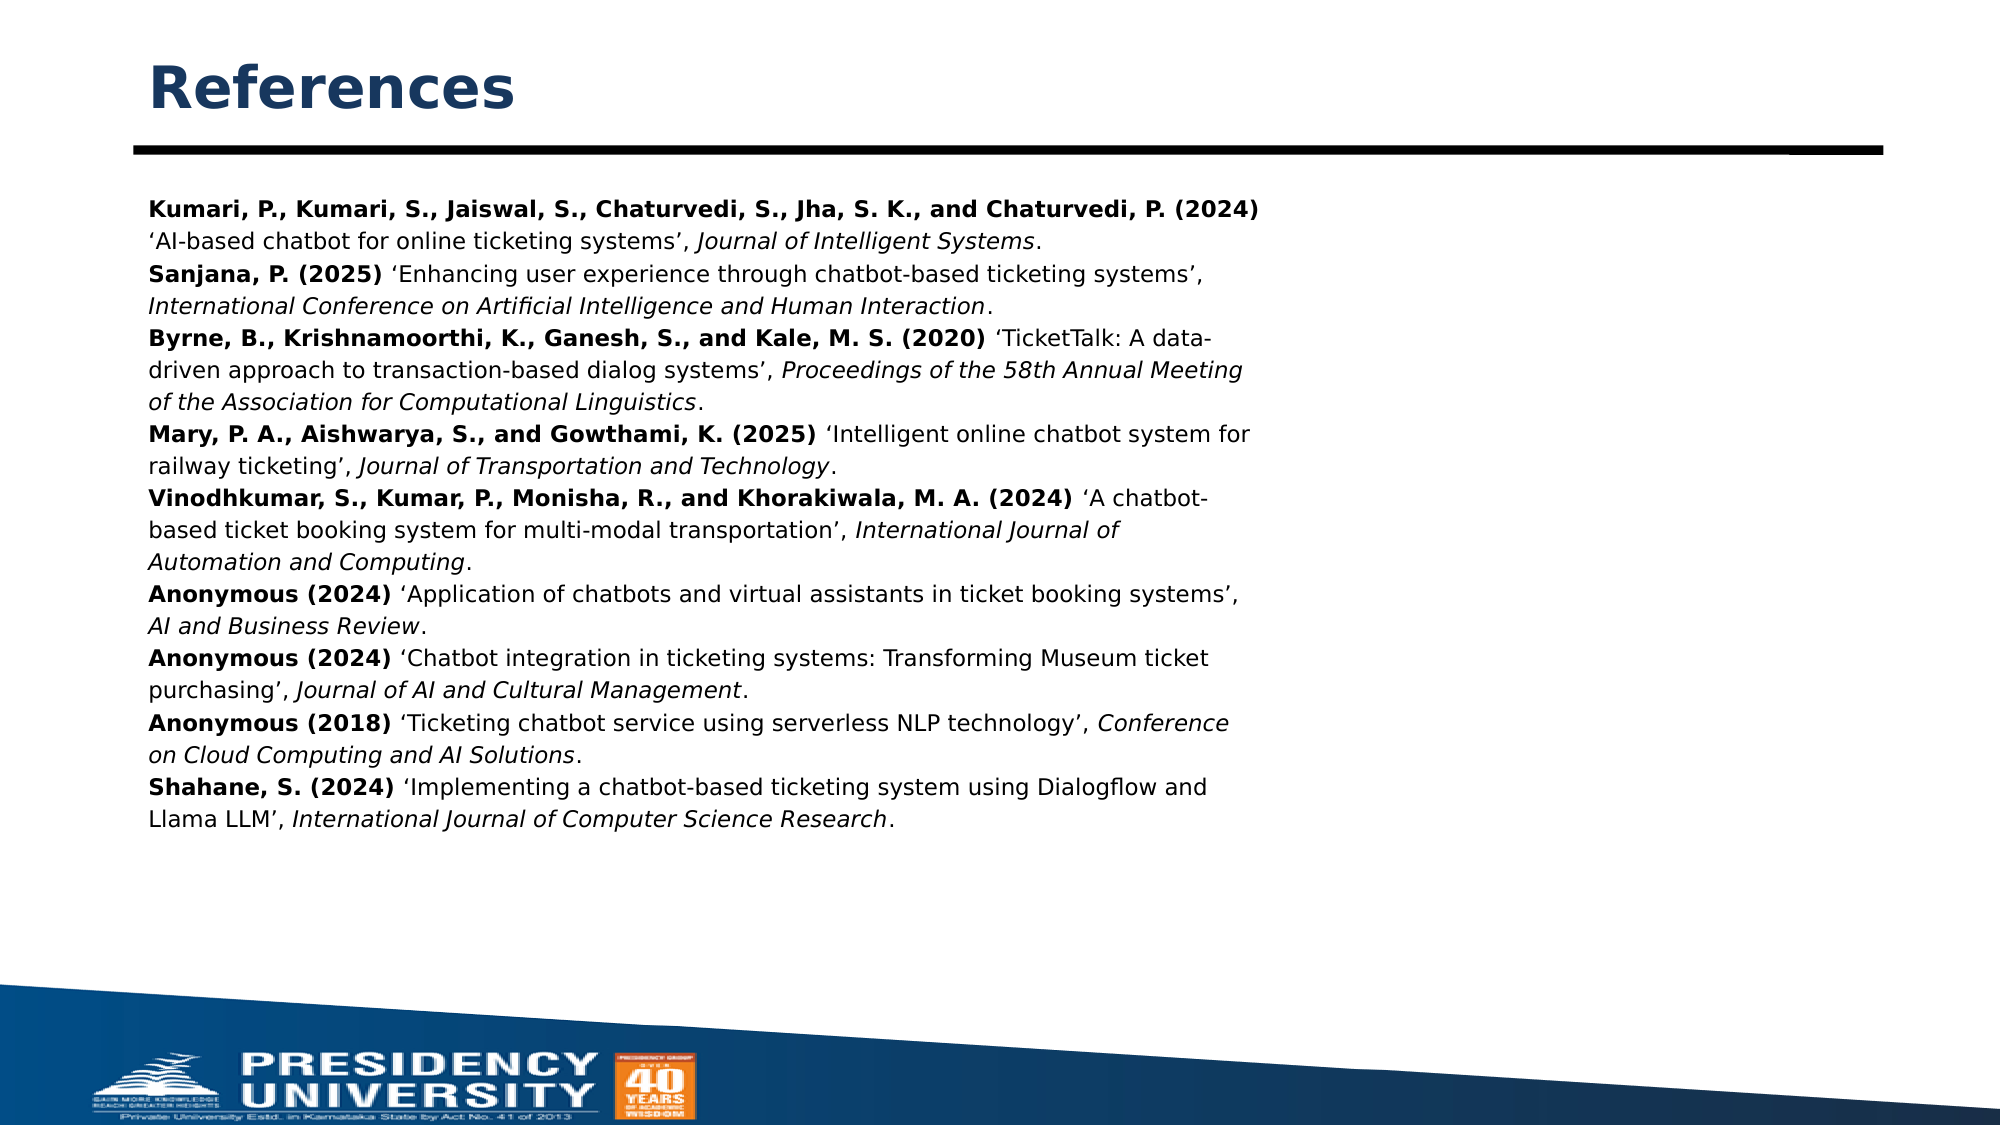

# References
Kumari, P., Kumari, S., Jaiswal, S., Chaturvedi, S., Jha, S. K., and Chaturvedi, P. (2024)
‘AI-based chatbot for online ticketing systems’, Journal of Intelligent Systems.
Sanjana, P. (2025) ‘Enhancing user experience through chatbot-based ticketing systems’,
International Conference on Artificial Intelligence and Human Interaction.
Byrne, B., Krishnamoorthi, K., Ganesh, S., and Kale, M. S. (2020) ‘TicketTalk: A data-
driven approach to transaction-based dialog systems’, Proceedings of the 58th Annual Meeting
of the Association for Computational Linguistics.
Mary, P. A., Aishwarya, S., and Gowthami, K. (2025) ‘Intelligent online chatbot system for
railway ticketing’, Journal of Transportation and Technology.
Vinodhkumar, S., Kumar, P., Monisha, R., and Khorakiwala, M. A. (2024) ‘A chatbot-
based ticket booking system for multi-modal transportation’, International Journal of
Automation and Computing.
Anonymous (2024) ‘Application of chatbots and virtual assistants in ticket booking systems’,
AI and Business Review.
Anonymous (2024) ‘Chatbot integration in ticketing systems: Transforming Museum ticket
purchasing’, Journal of AI and Cultural Management.
Anonymous (2018) ‘Ticketing chatbot service using serverless NLP technology’, Conference
on Cloud Computing and AI Solutions.
Shahane, S. (2024) ‘Implementing a chatbot-based ticketing system using Dialogflow and
Llama LLM’, International Journal of Computer Science Research.